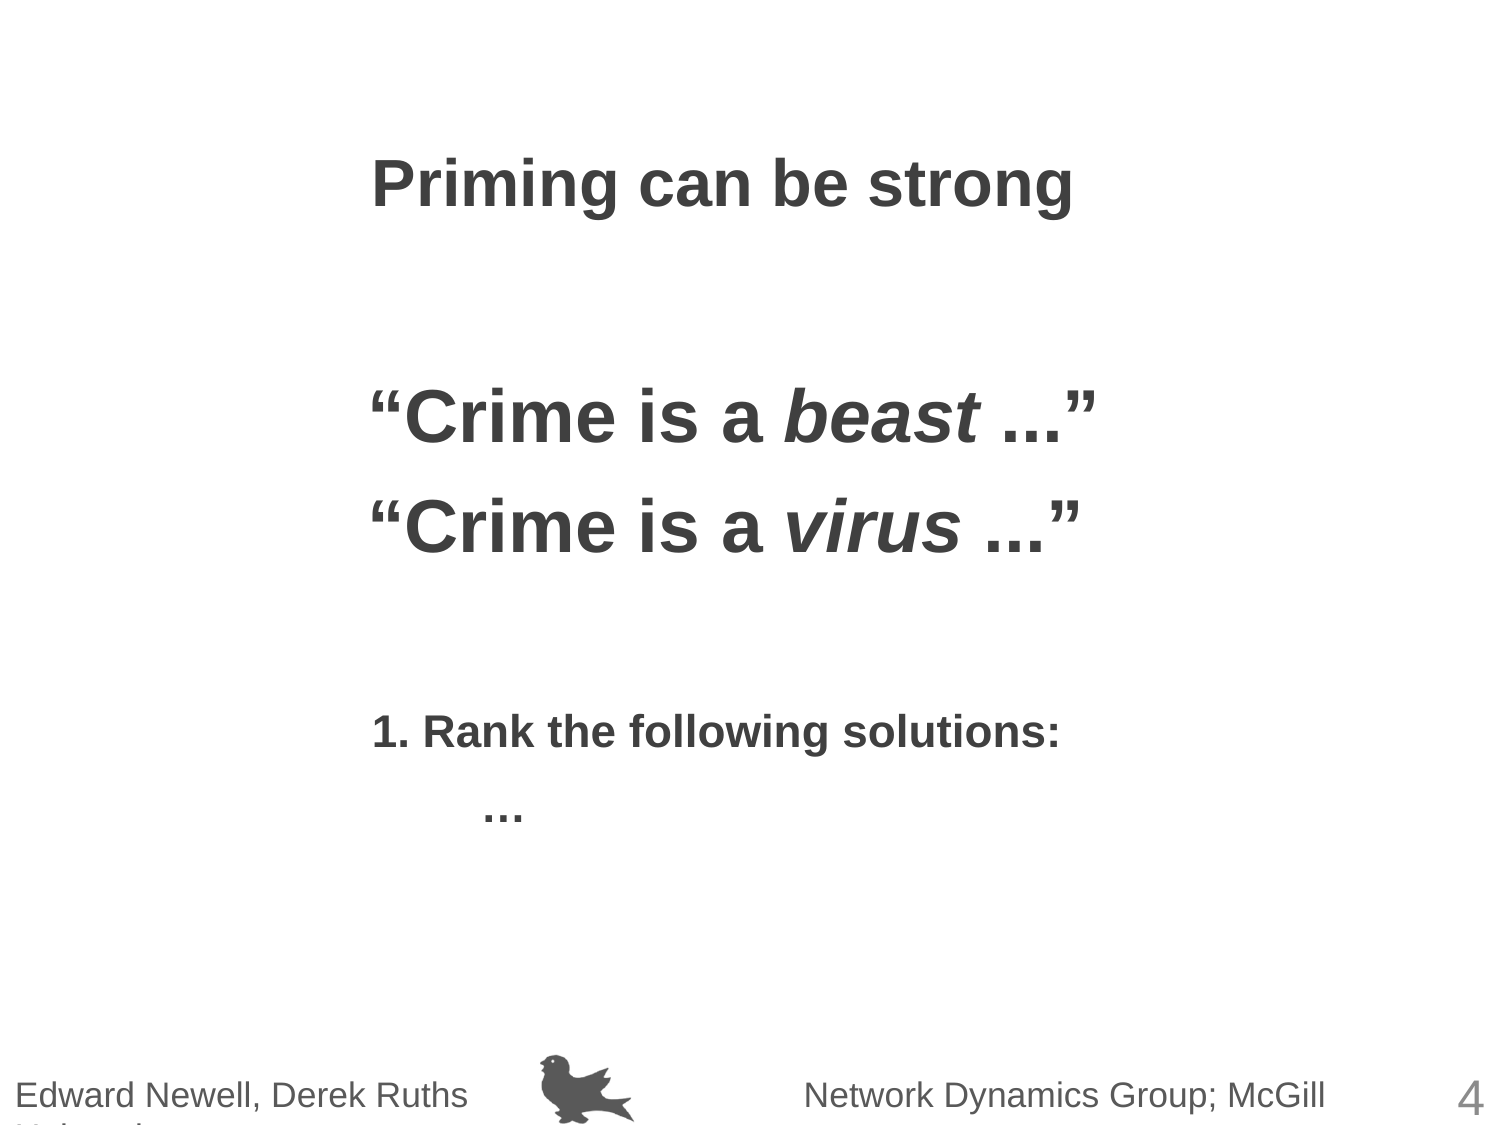

Priming can be strong
“Crime is a beast ...”
“Crime is a virus ...”
1. Rank the following solutions:
…
4